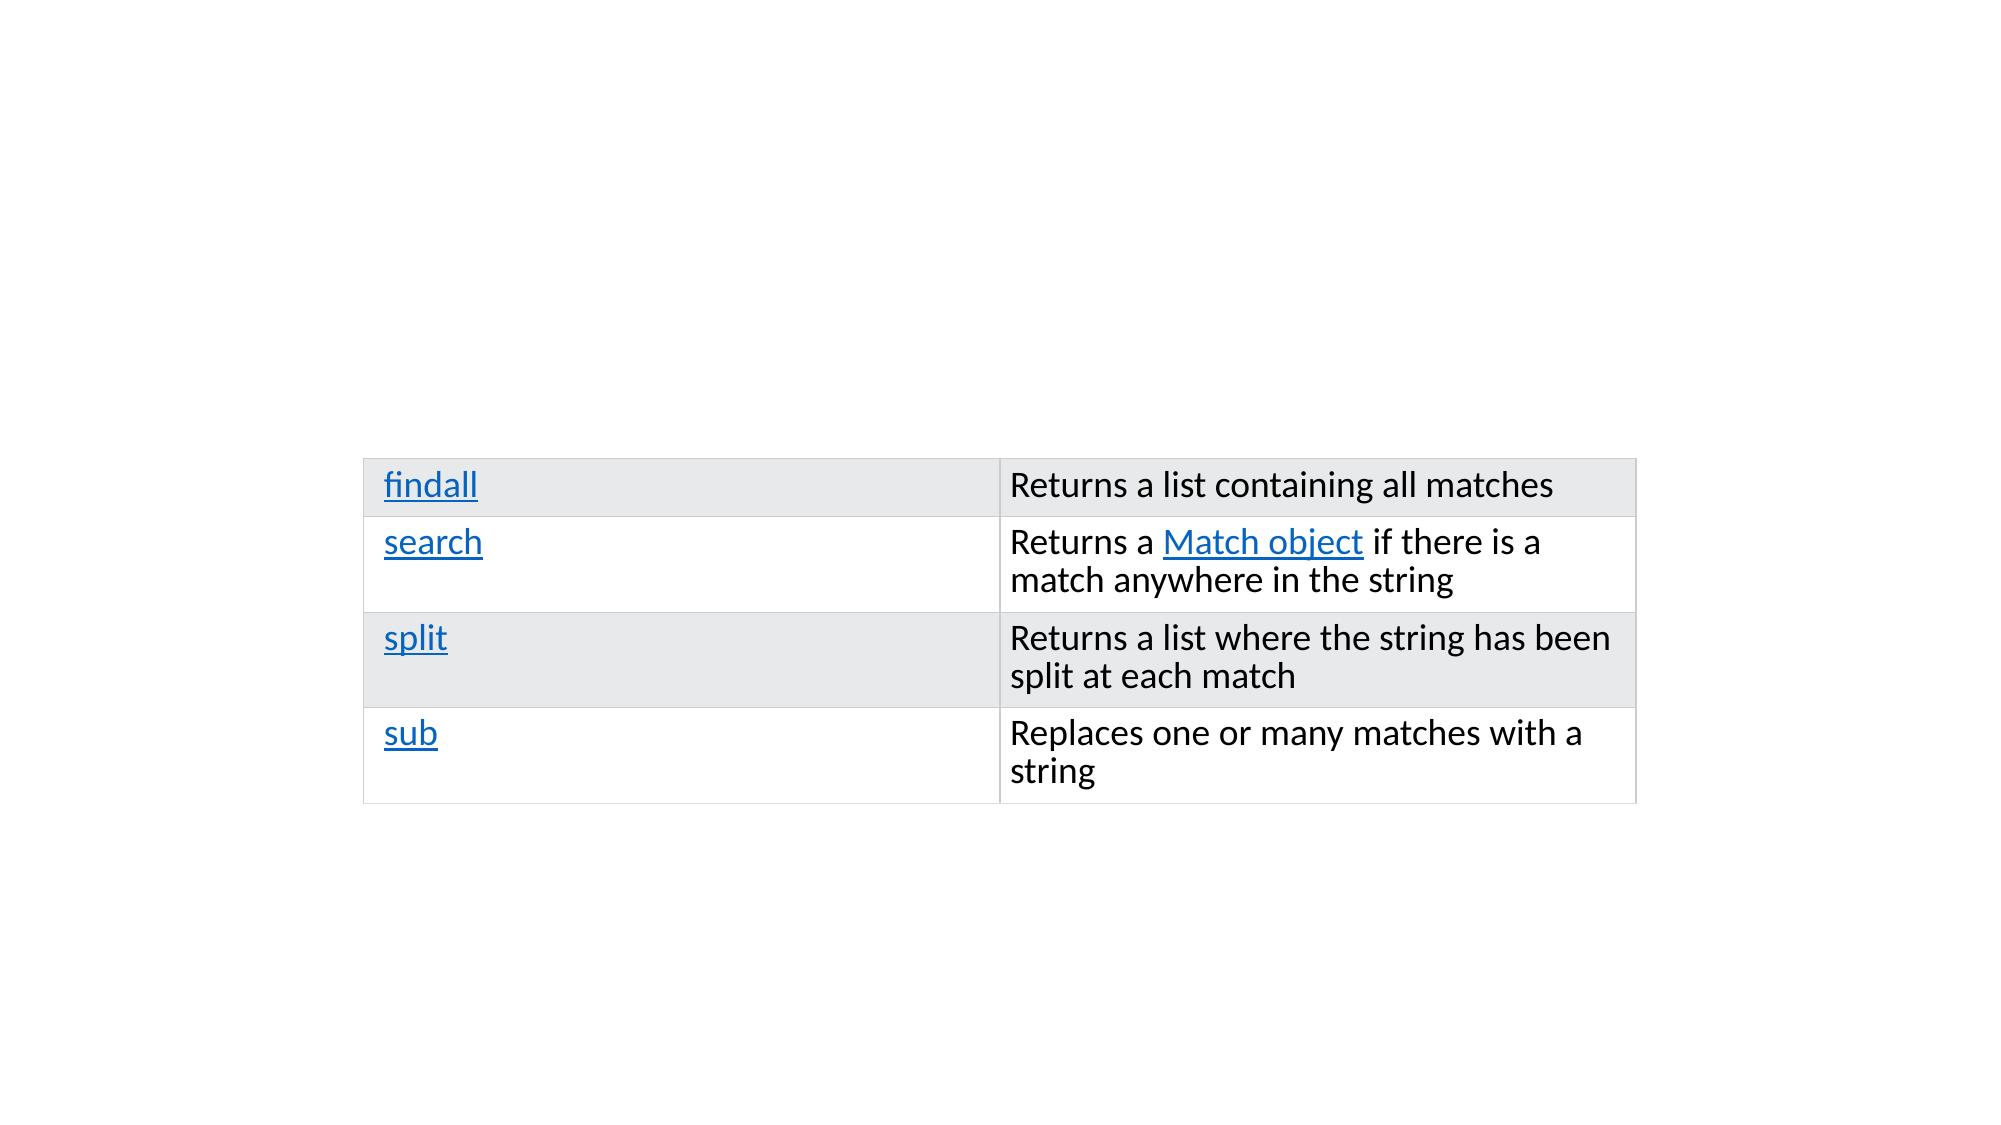

#
| findall | Returns a list containing all matches |
| --- | --- |
| search | Returns a Match object if there is a match anywhere in the string |
| split | Returns a list where the string has been split at each match |
| sub | Replaces one or many matches with a string |